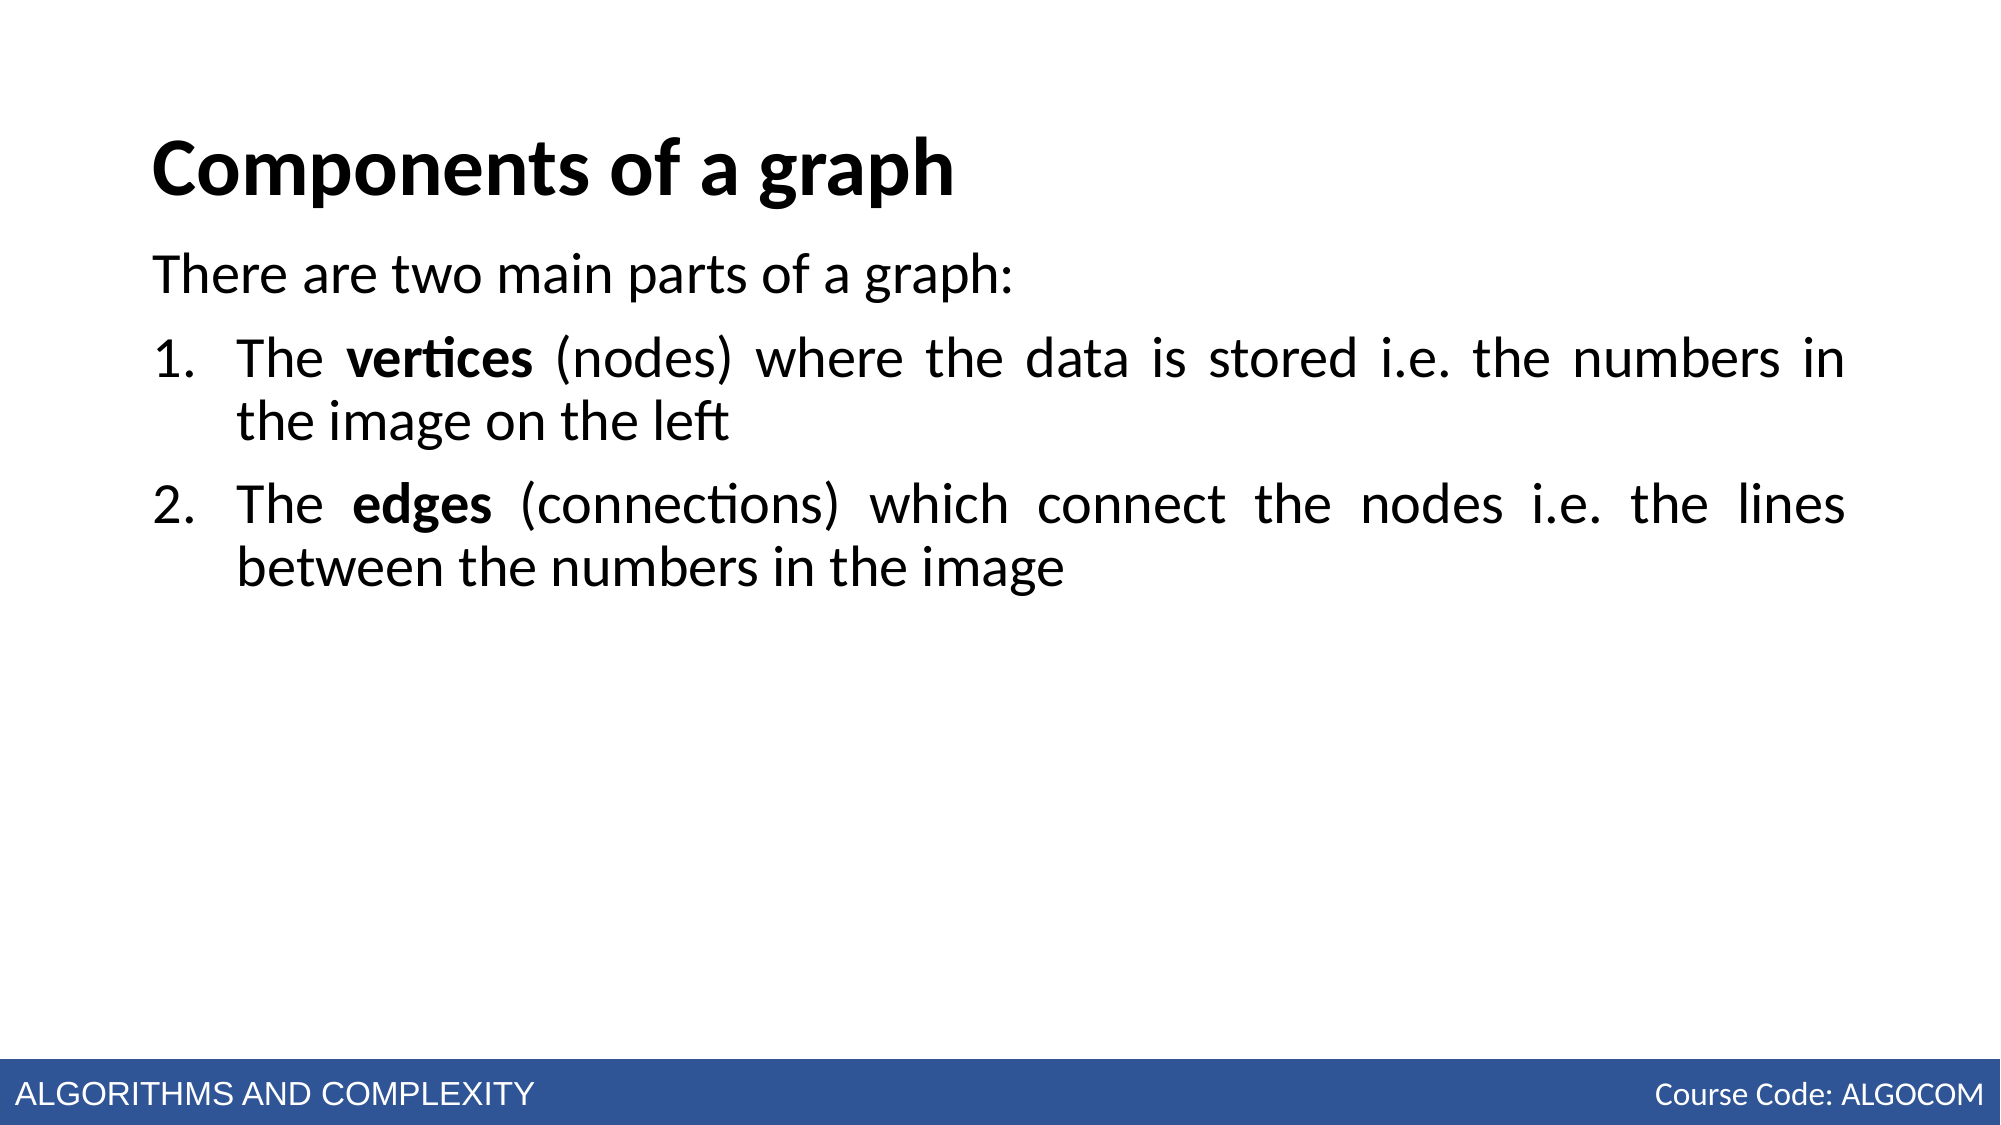

# Components of a graph
There are two main parts of a graph:
The vertices (nodes) where the data is stored i.e. the numbers in the image on the left
The edges (connections) which connect the nodes i.e. the lines between the numbers in the image

ALGORITHMS AND COMPLEXITY
Course Code: ALGOCOM